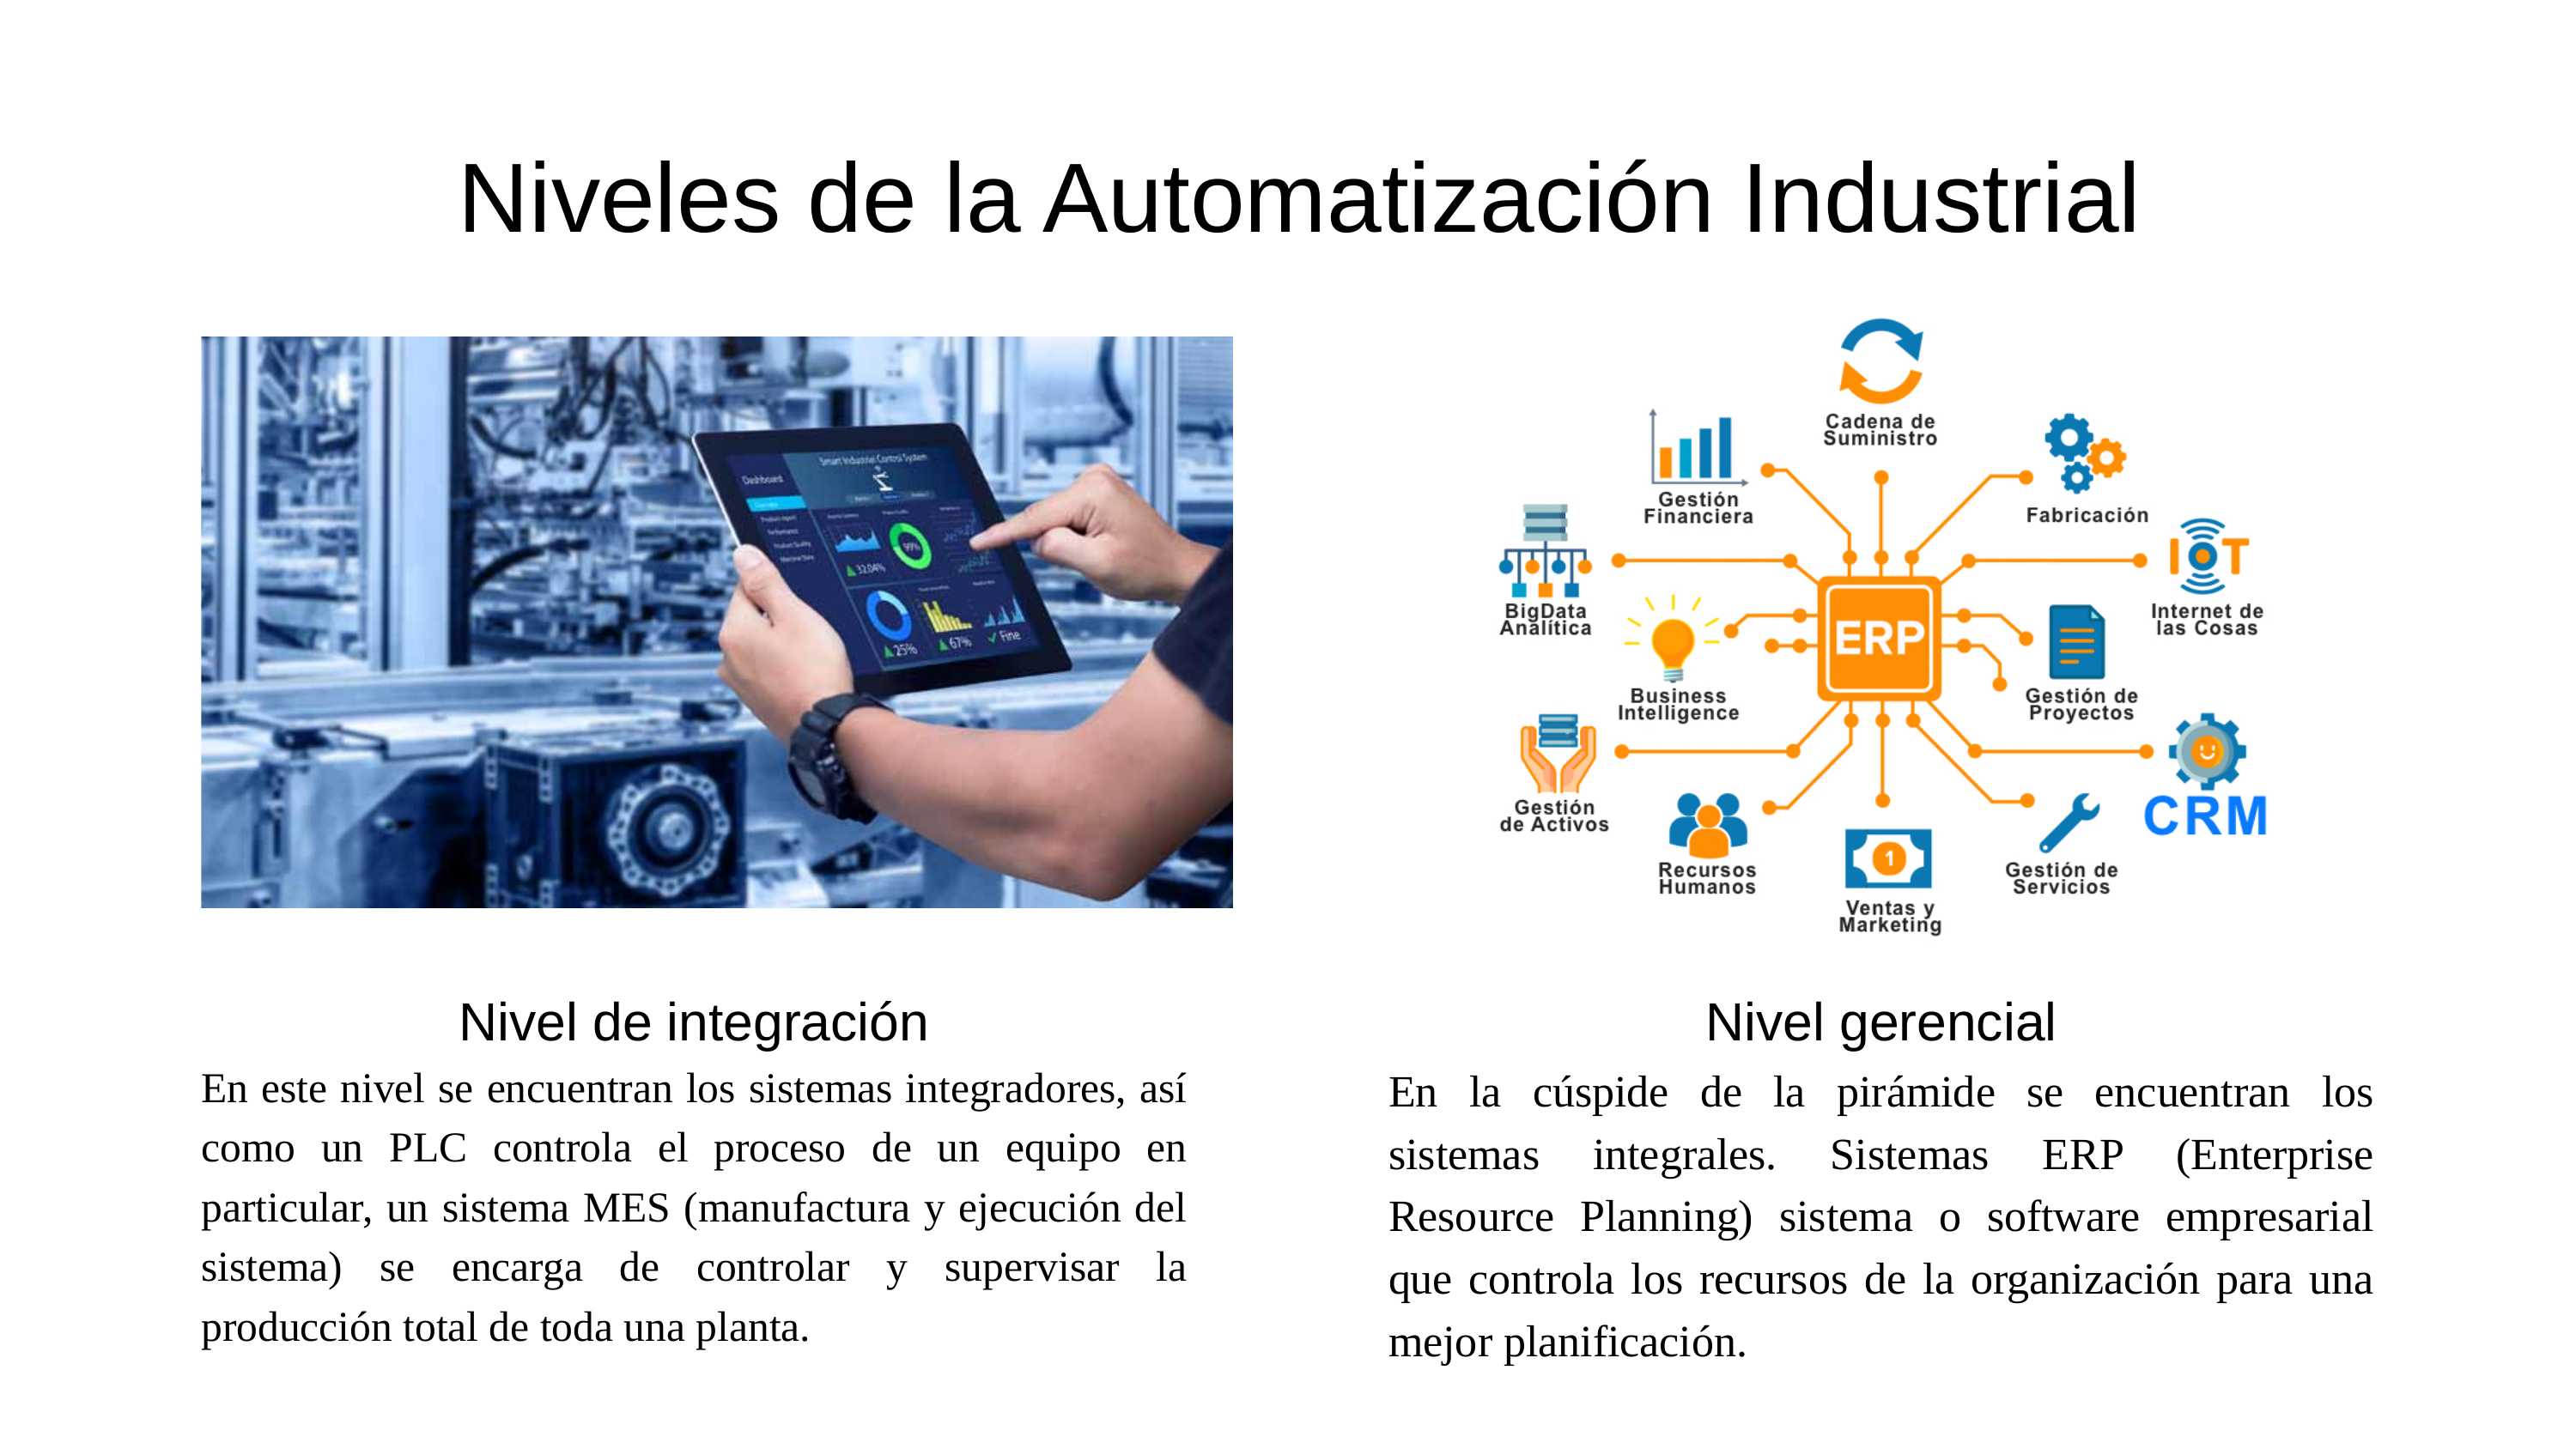

Niveles de la Automatización Industrial

Nivel de integración
Nivel gerencial
En este nivel se encuentran los sistemas integradores, así como un PLC controla el proceso de un equipo en particular, un sistema MES (manufactura y ejecución del sistema) se encarga de controlar y supervisar la producción total de toda una planta.
En la cúspide de la pirámide se encuentran los sistemas integrales. Sistemas ERP (Enterprise Resource Planning) sistema o software empresarial que controla los recursos de la organización para una mejor planificación.